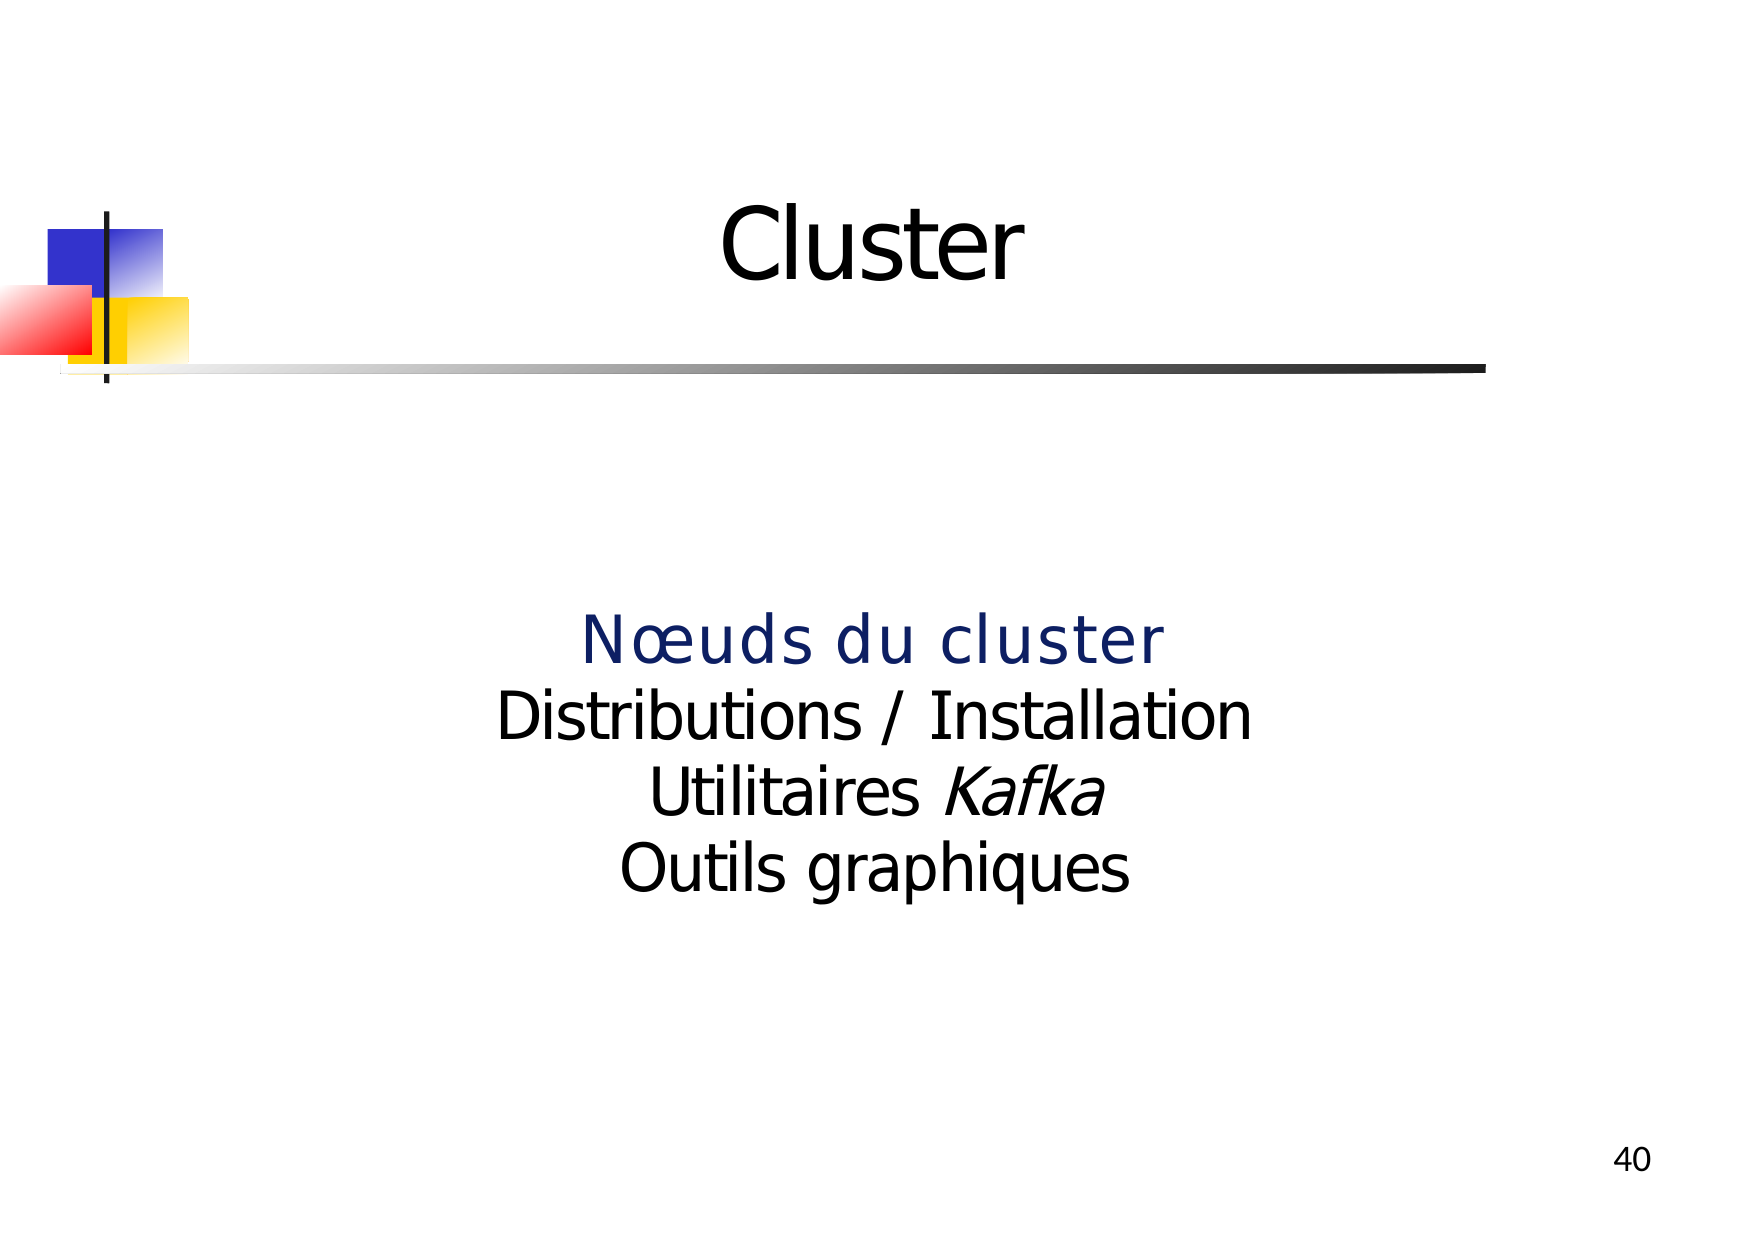

Cluster

Nœuds du cluster
Distributions / Installation
Utilitaires Kafka
Outils graphiques